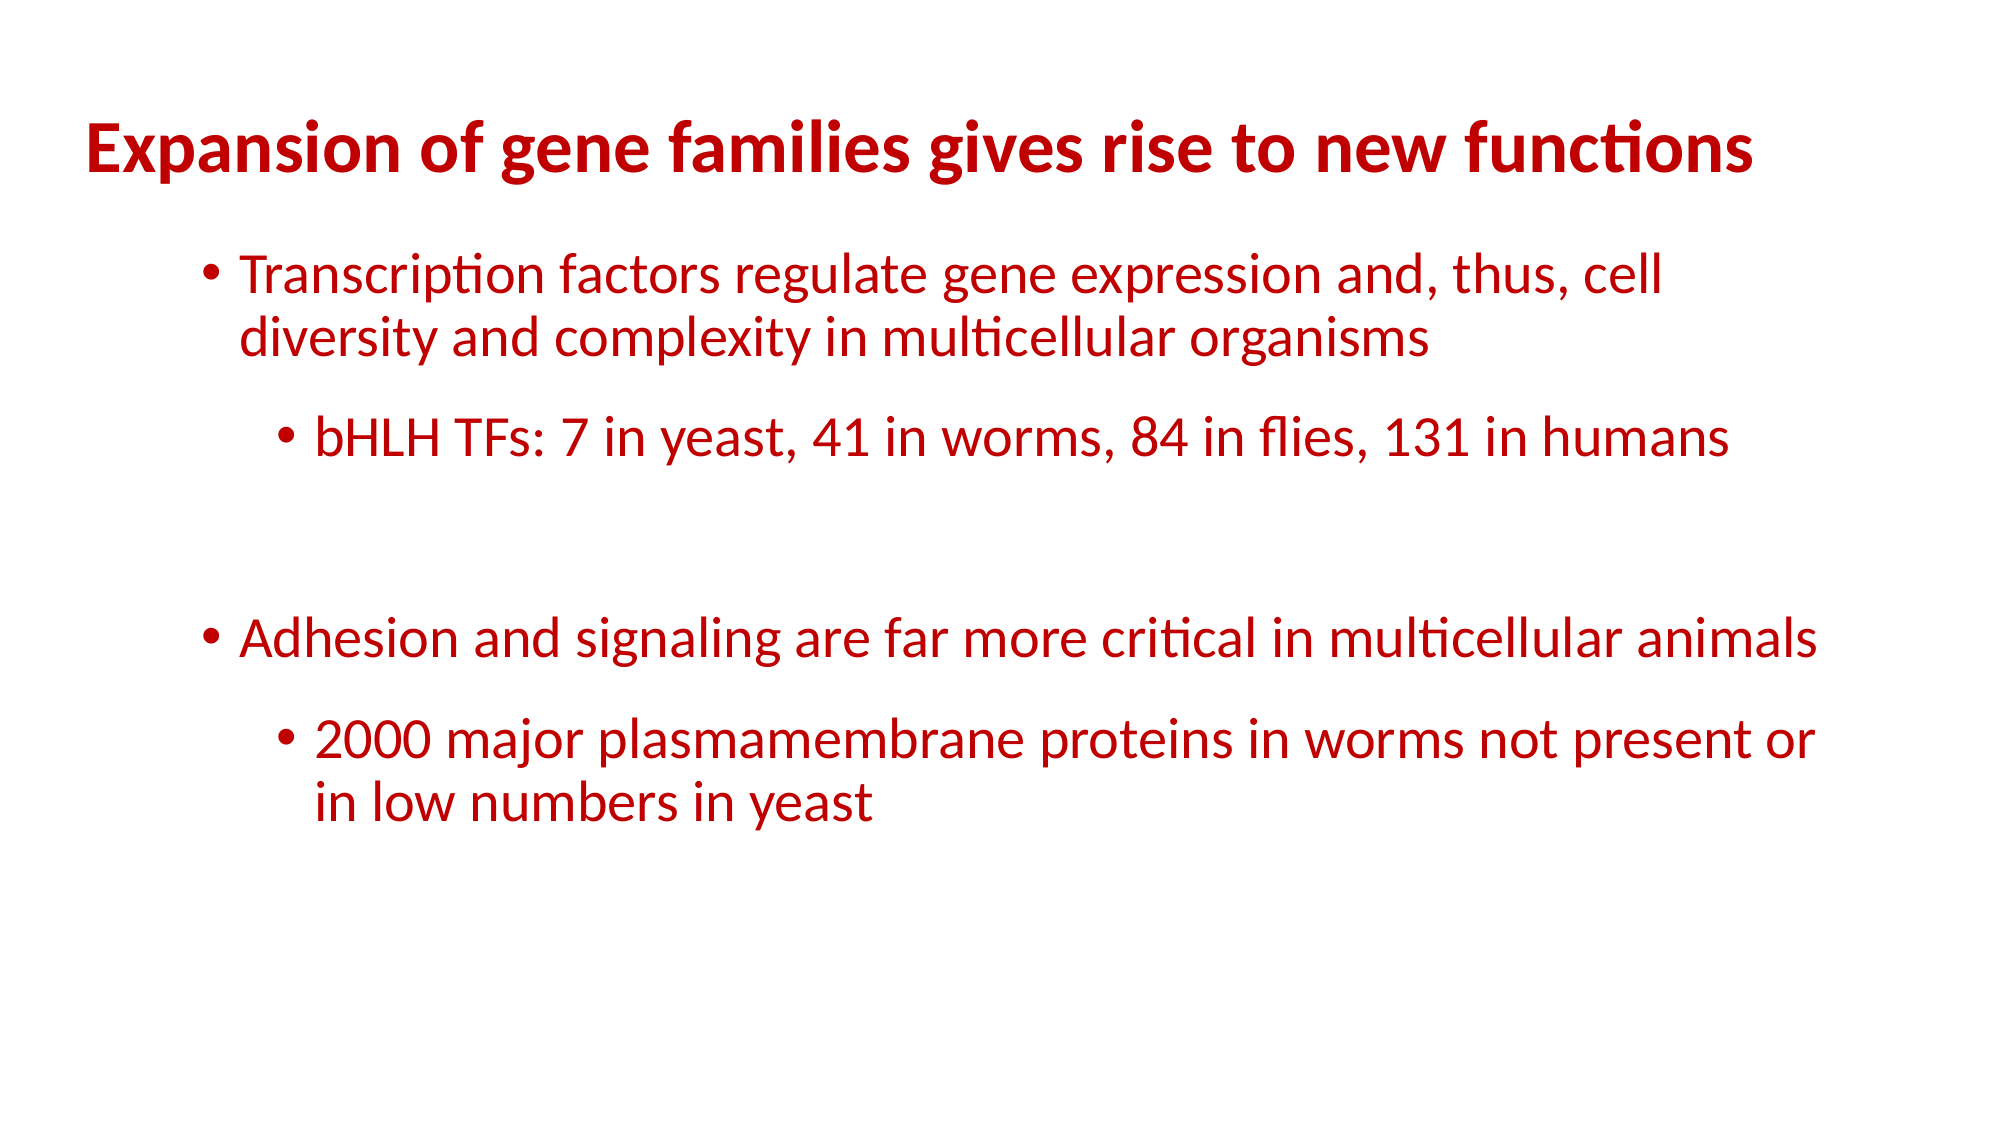

# Expansion of gene families gives rise to new functions
Transcription factors regulate gene expression and, thus, cell diversity and complexity in multicellular organisms
bHLH TFs: 7 in yeast, 41 in worms, 84 in flies, 131 in humans

Adhesion and signaling are far more critical in multicellular animals
2000 major plasmamembrane proteins in worms not present or in low numbers in yeast